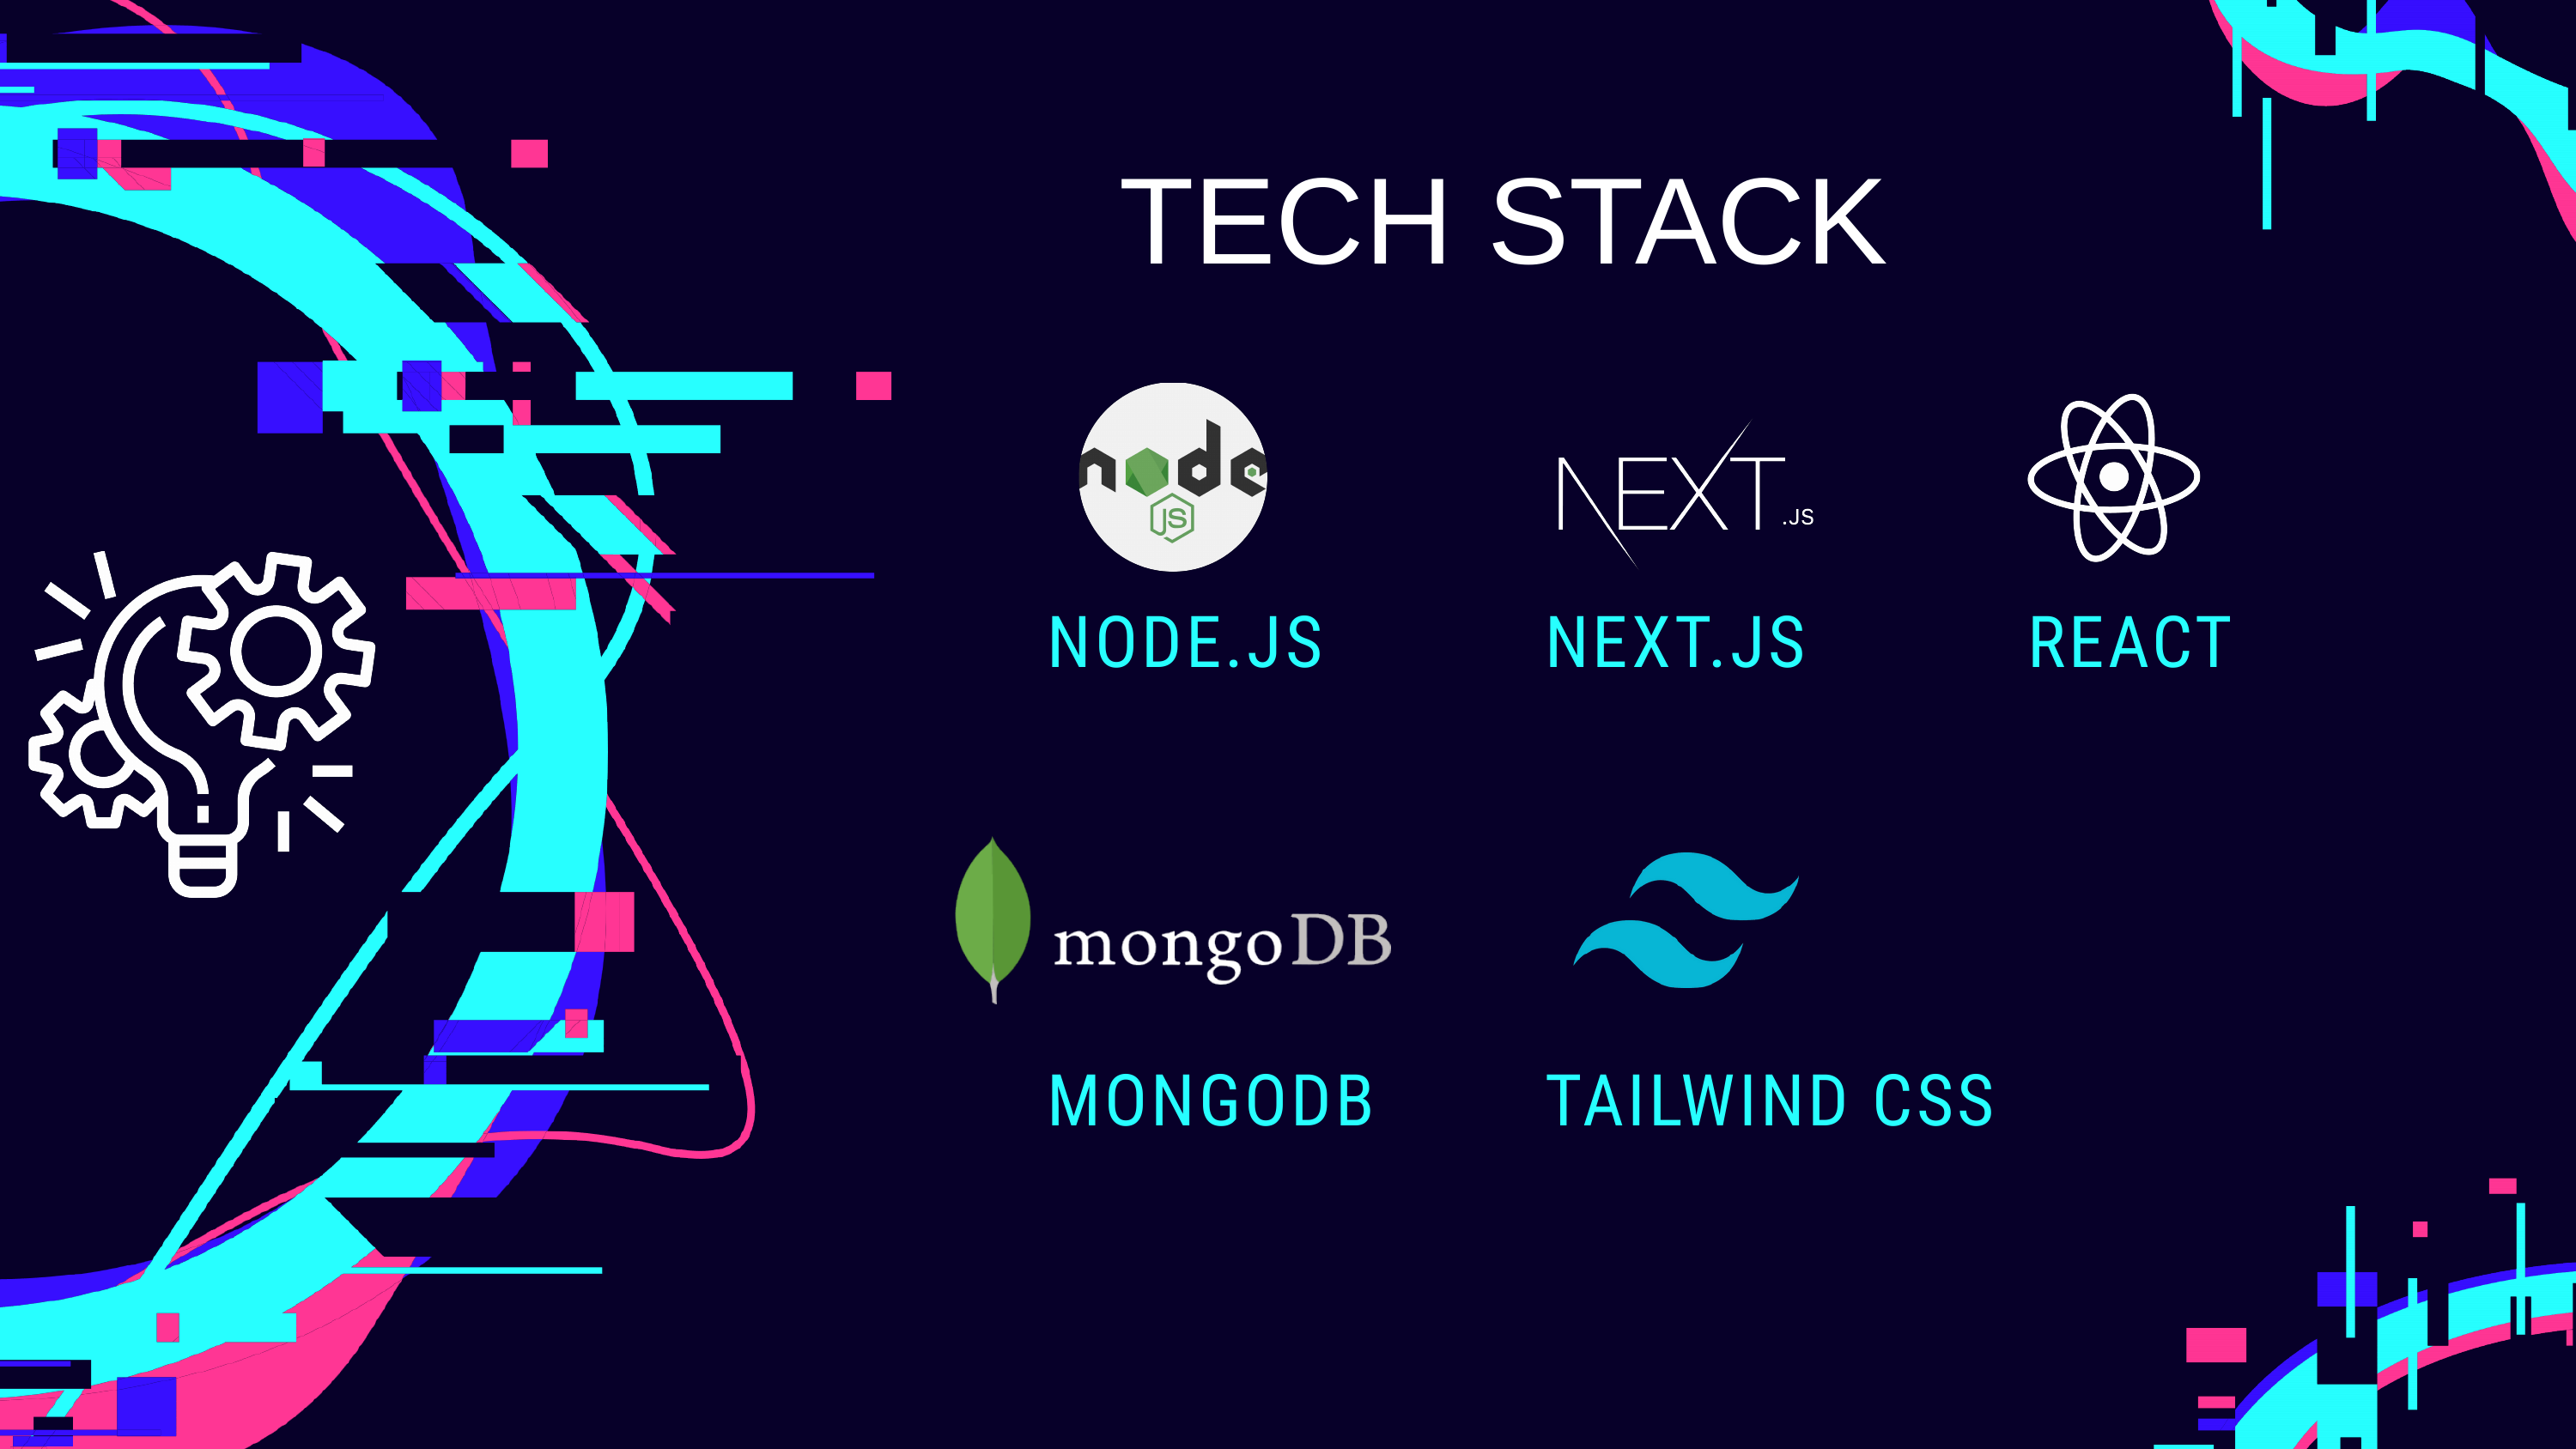

TECH STACK

NODE.JS
NEXT.JS
REACT

MONGODB
TAILWIND CSS